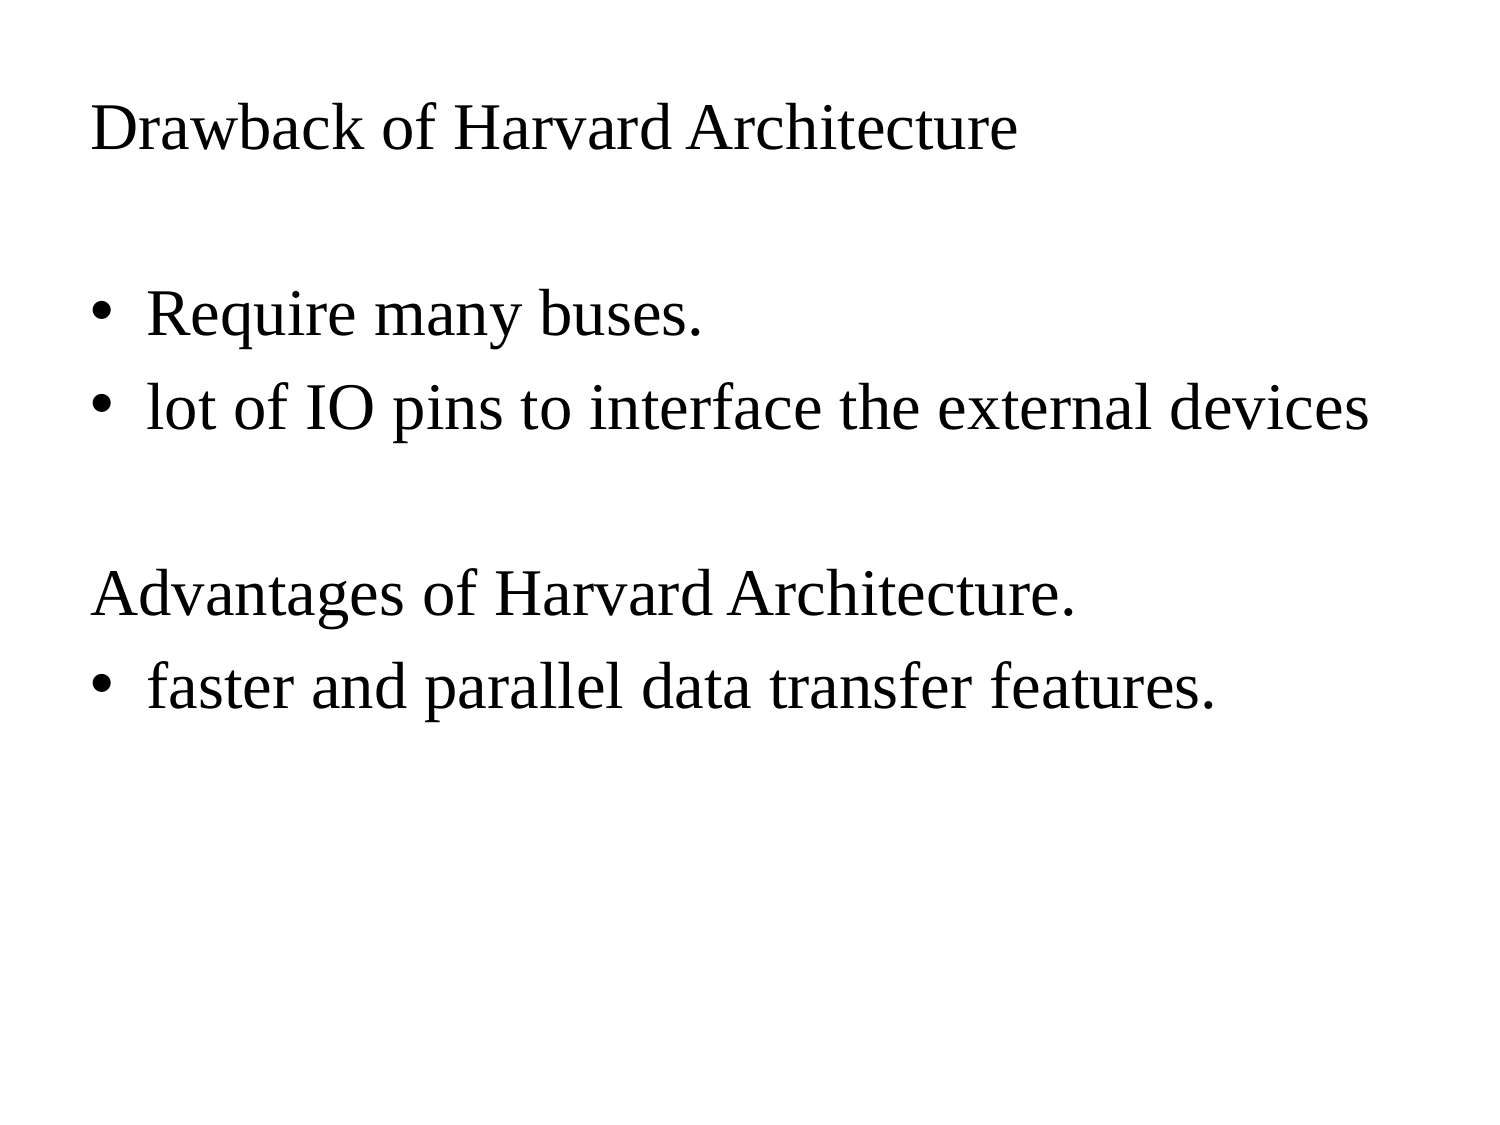

Drawback of Harvard Architecture

Require many buses.
lot of IO pins to interface the external devices

Advantages of Harvard Architecture.
faster and parallel data transfer features.